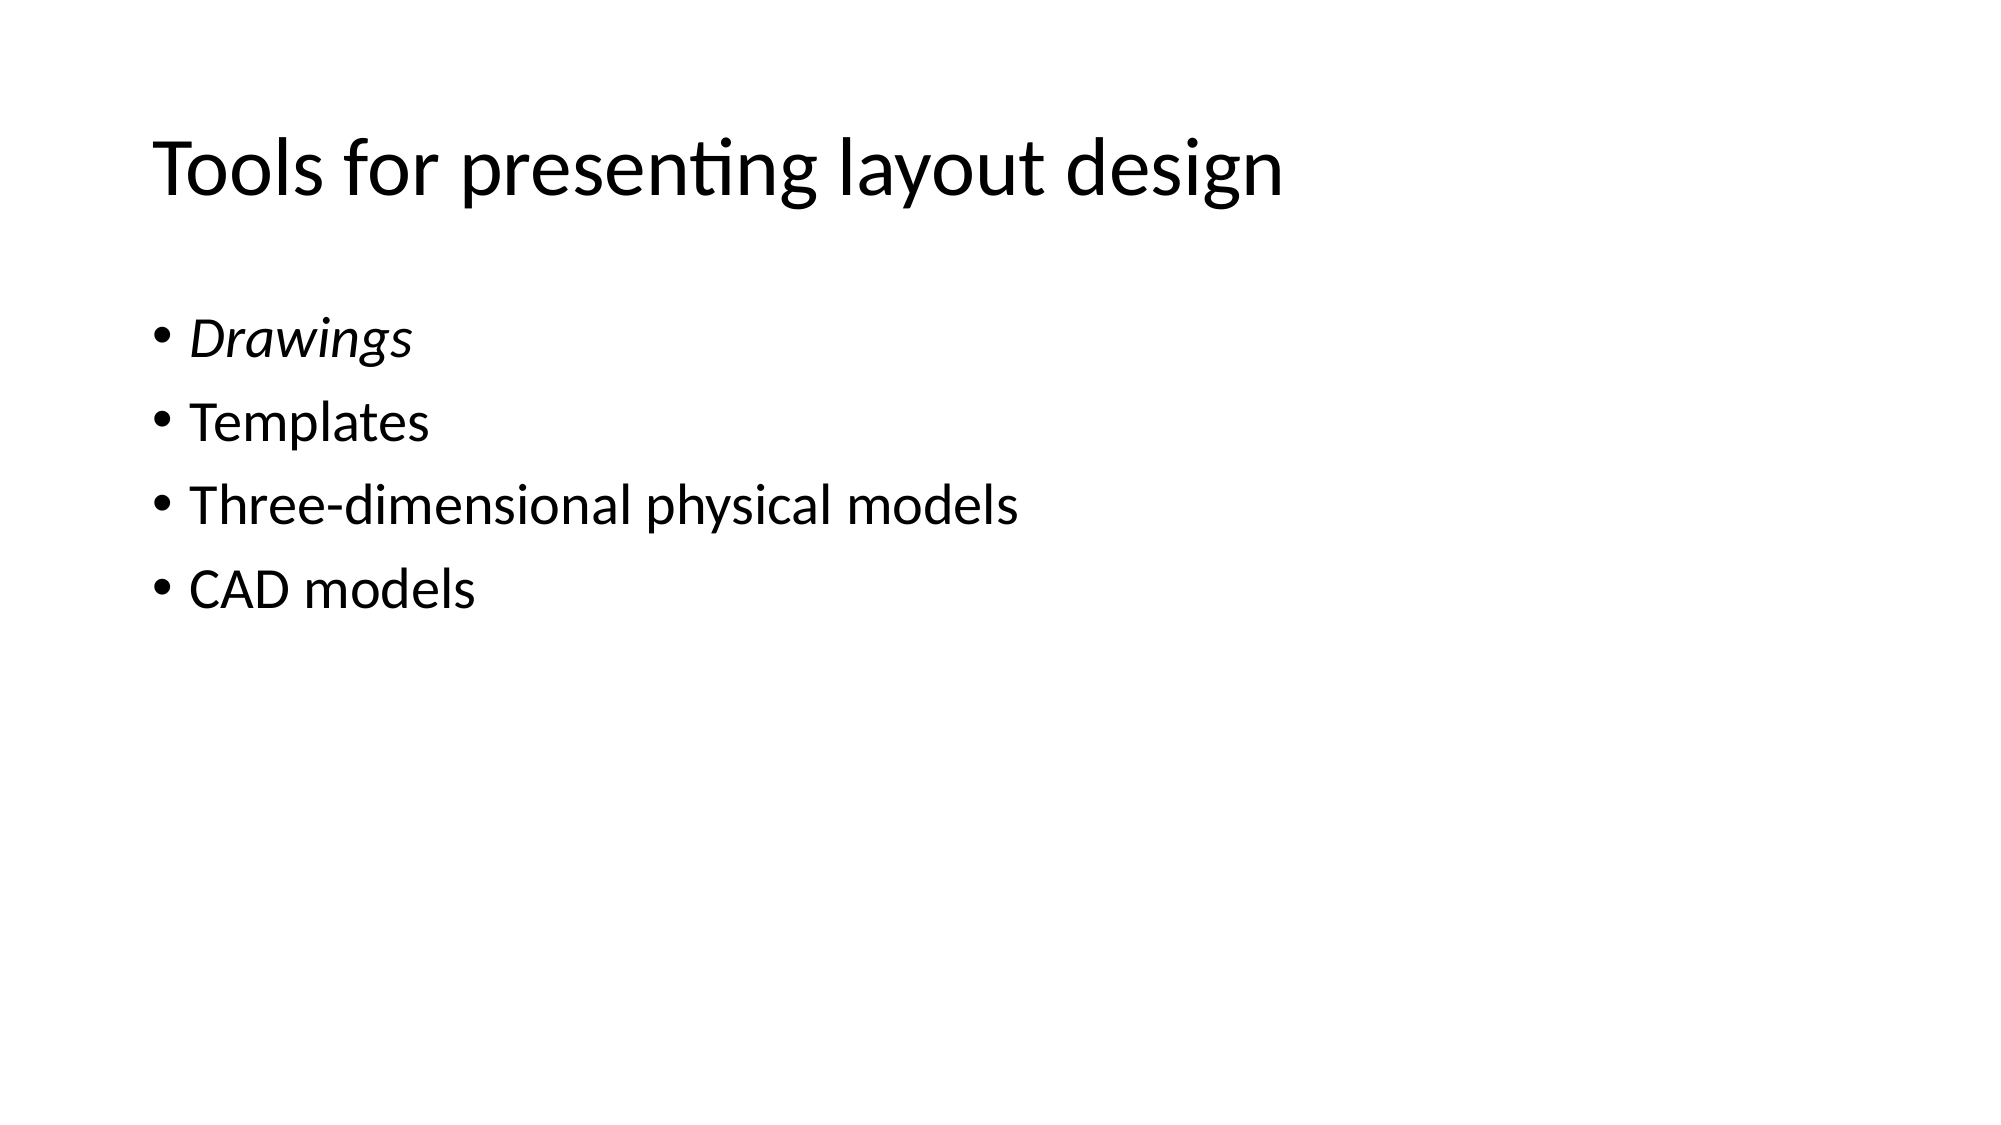

# Tools for presenting layout design
Drawings
Templates
Three-dimensional physical models
CAD models